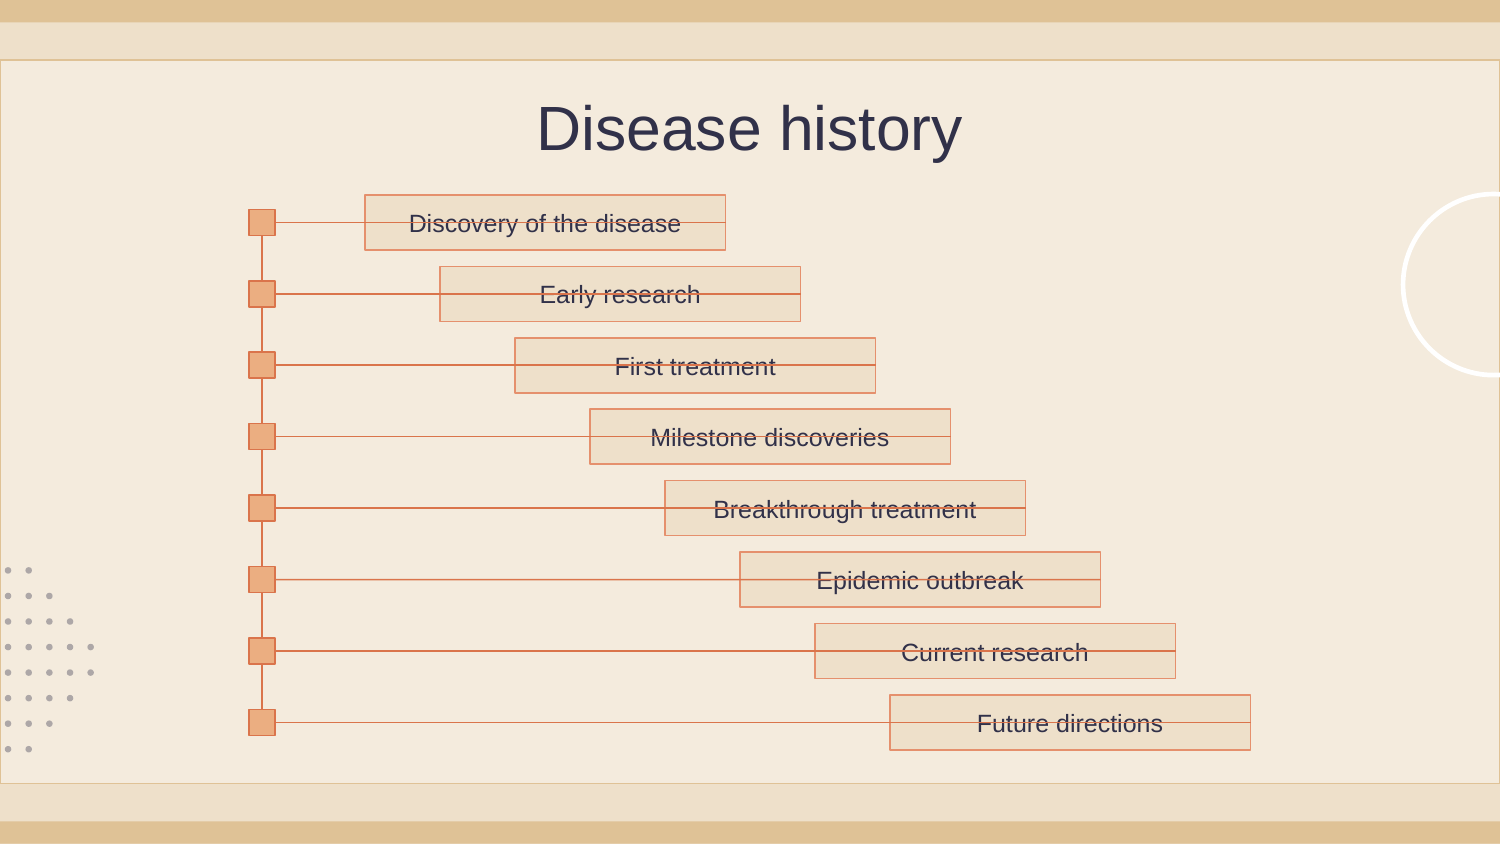

# Disease history
Discovery of the disease

Early research

First treatment

Milestone discoveries

Breakthrough treatment

Epidemic outbreak

Current research

Future directions